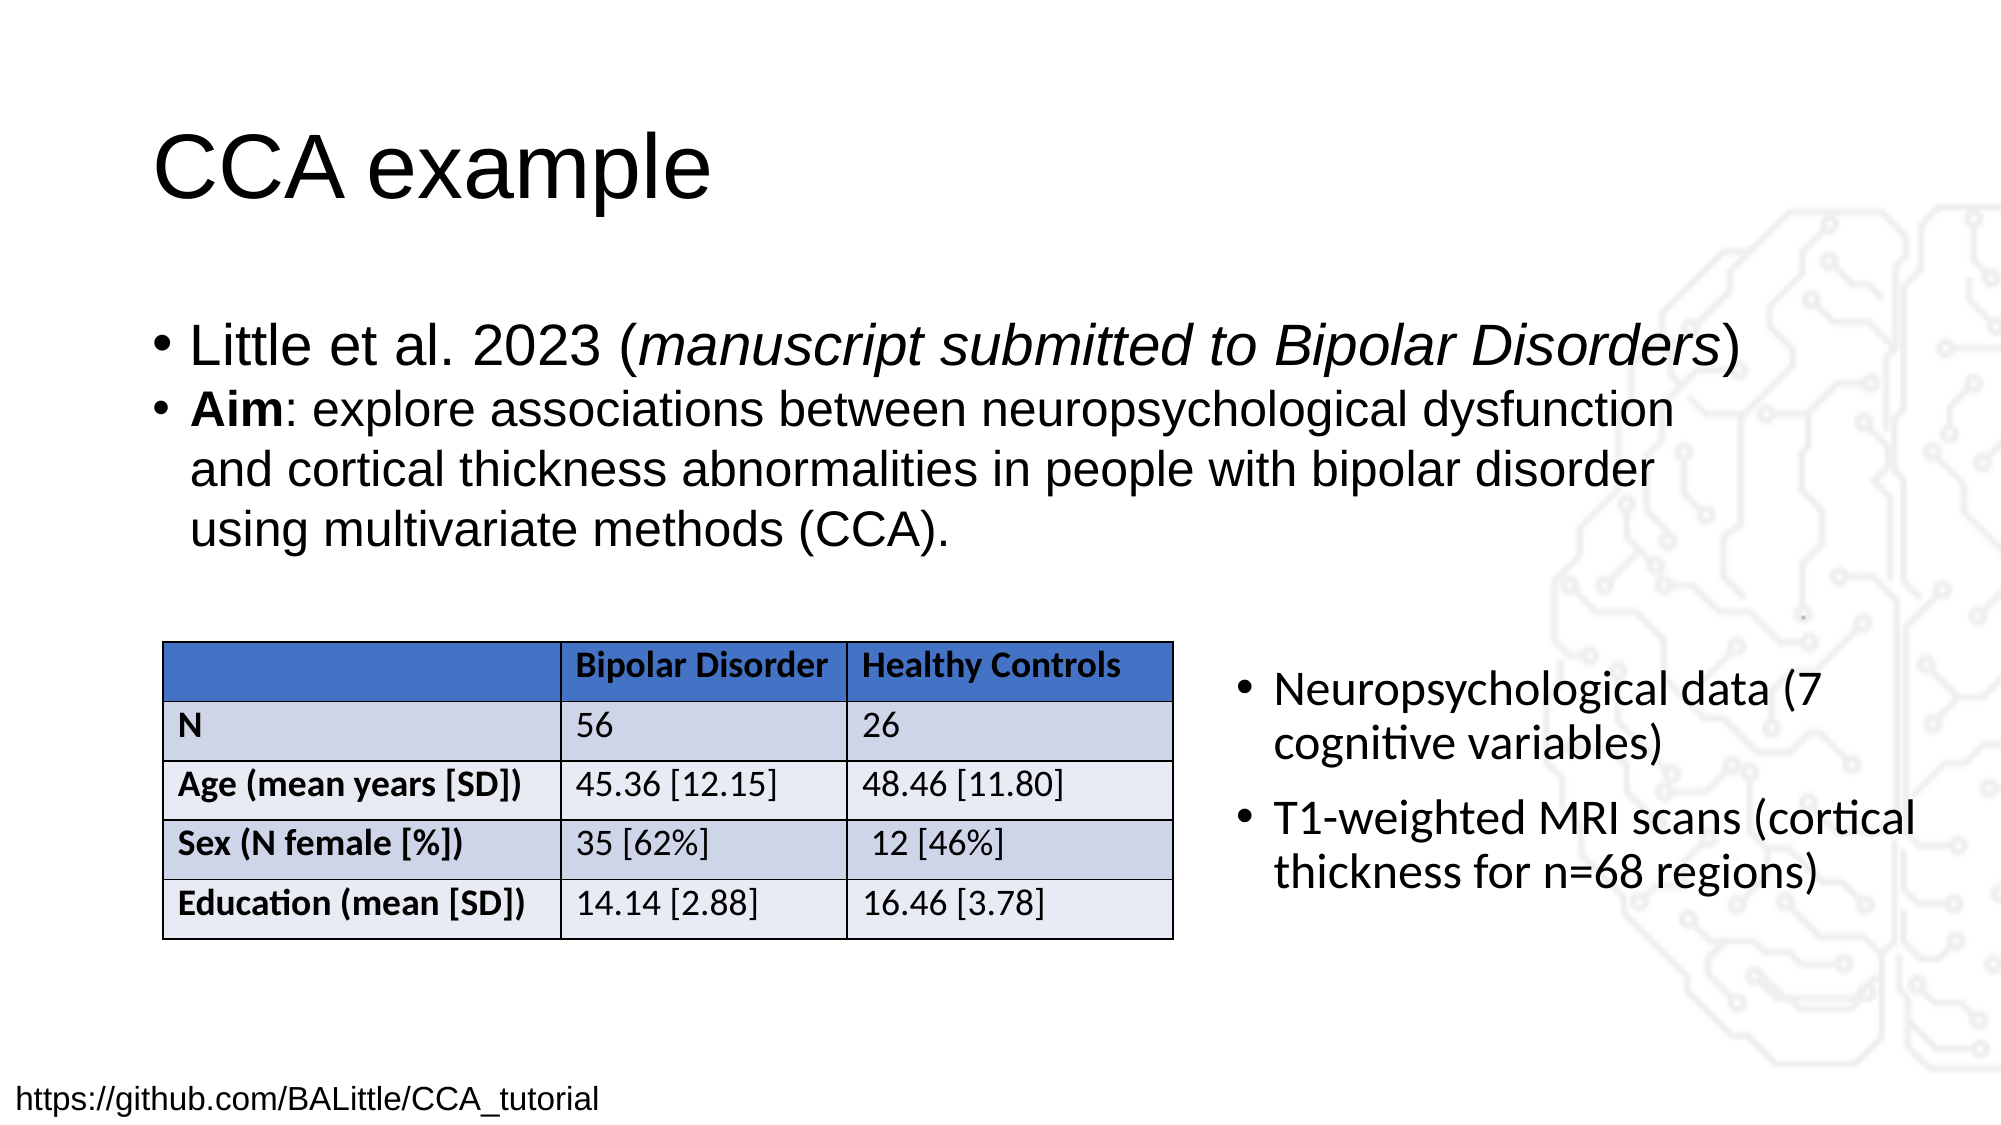

# CCA example
Little et al. 2023 (manuscript submitted to Bipolar Disorders)
Aim: explore associations between neuropsychological dysfunction and cortical thickness abnormalities in people with bipolar disorder using multivariate methods (CCA).

| ​ | Bipolar Disorder​ | Healthy Controls​ |
| --- | --- | --- |
| N​ | 56​ | 26​ |
| Age (mean years [SD])​ | 45.36 [12.15]​ | 48.46 [11.80]​ |
| Sex (N female [%])​ | 35 [62%]​ | 12 [46%]​ |
| Education (mean [SD])​ | 14.14 [2.88]​ | 16.46 [3.78]​ |
Neuropsychological data (7 cognitive variables)
T1-weighted MRI scans (cortical thickness for n=68 regions)
https://github.com/BALittle/CCA_tutorial